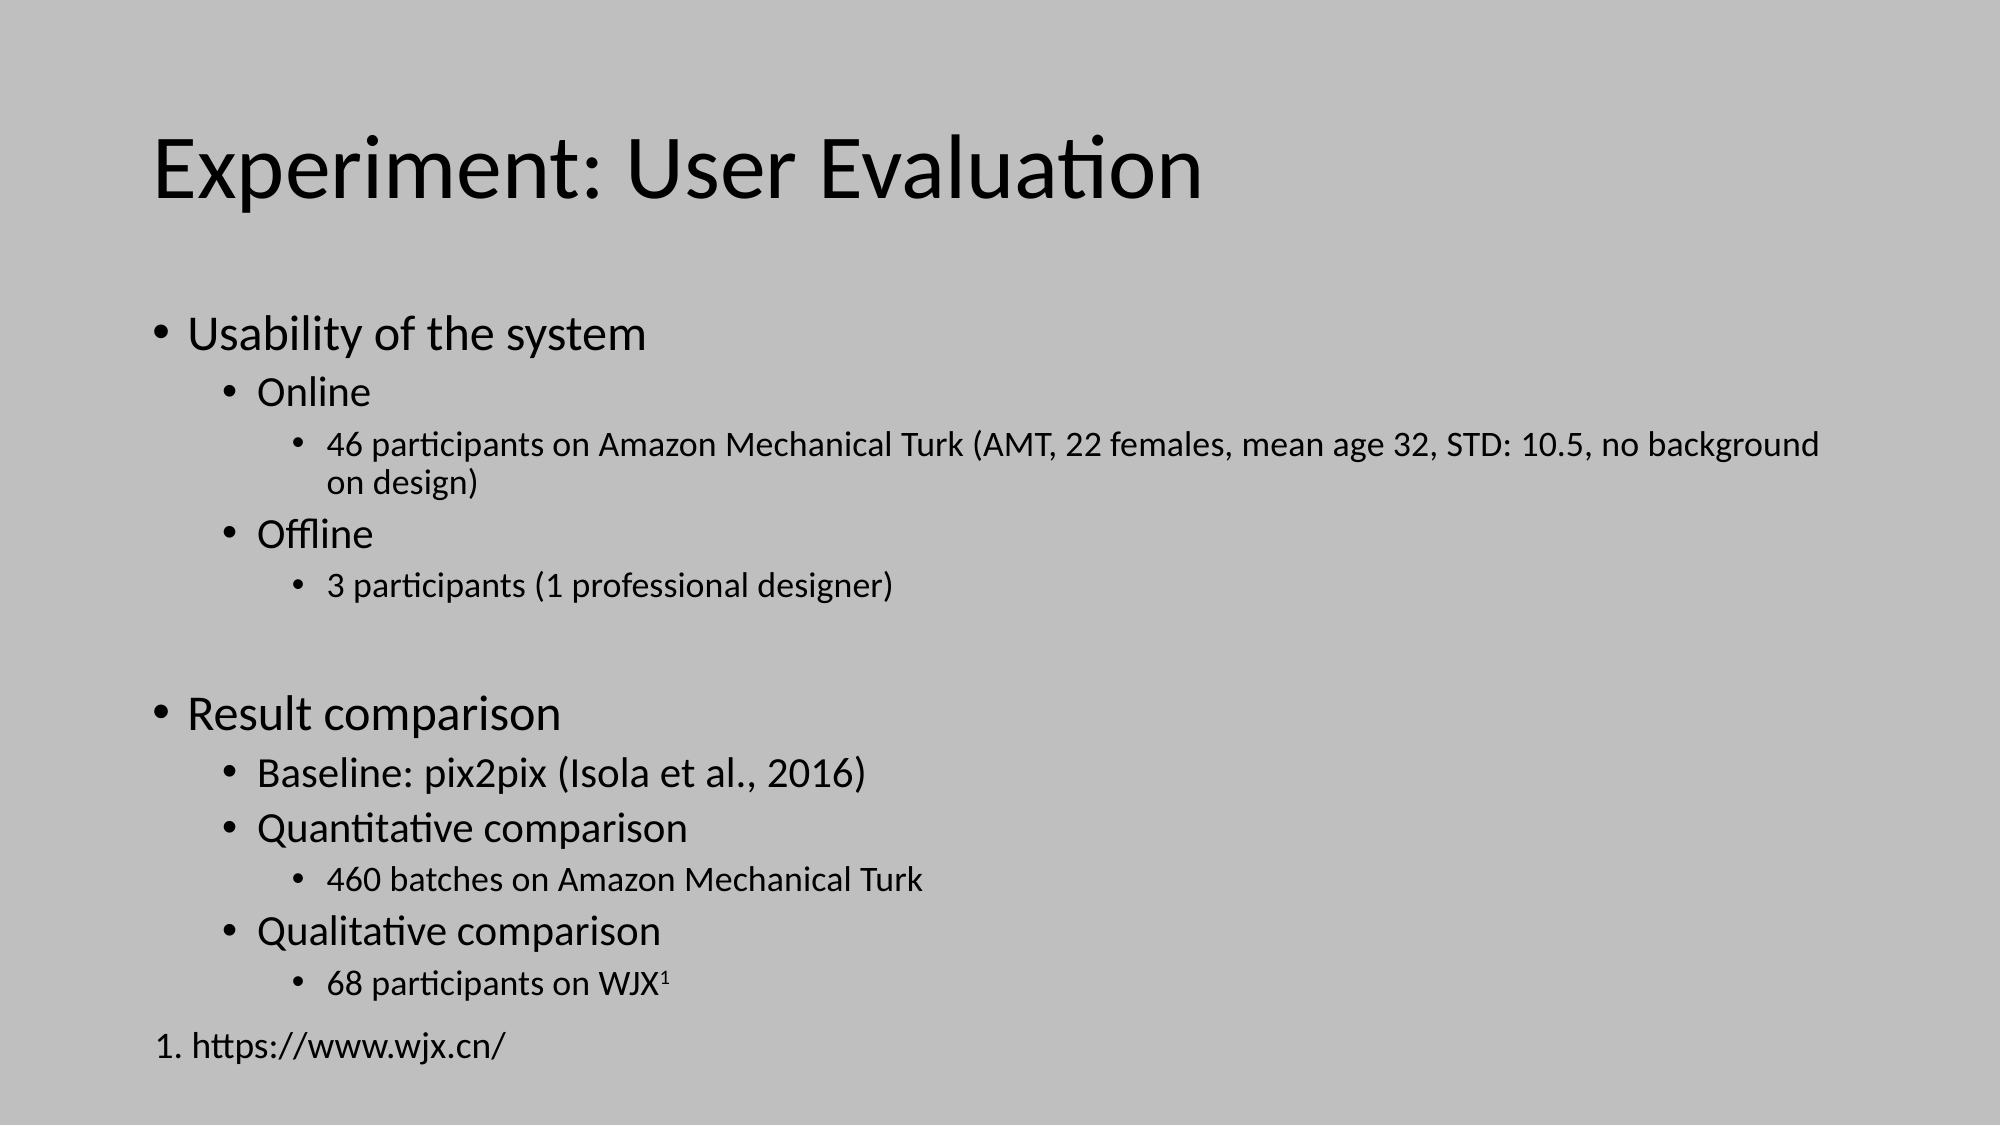

# Experiment: User Evaluation
Usability of the system
Online
46 participants on Amazon Mechanical Turk (AMT, 22 females, mean age 32, STD: 10.5, no background on design)
Offline
3 participants (1 professional designer)

Result comparison
Baseline: pix2pix (Isola et al., 2016)
Quantitative comparison
460 batches on Amazon Mechanical Turk
Qualitative comparison
68 participants on WJX1

1. https://www.wjx.cn/